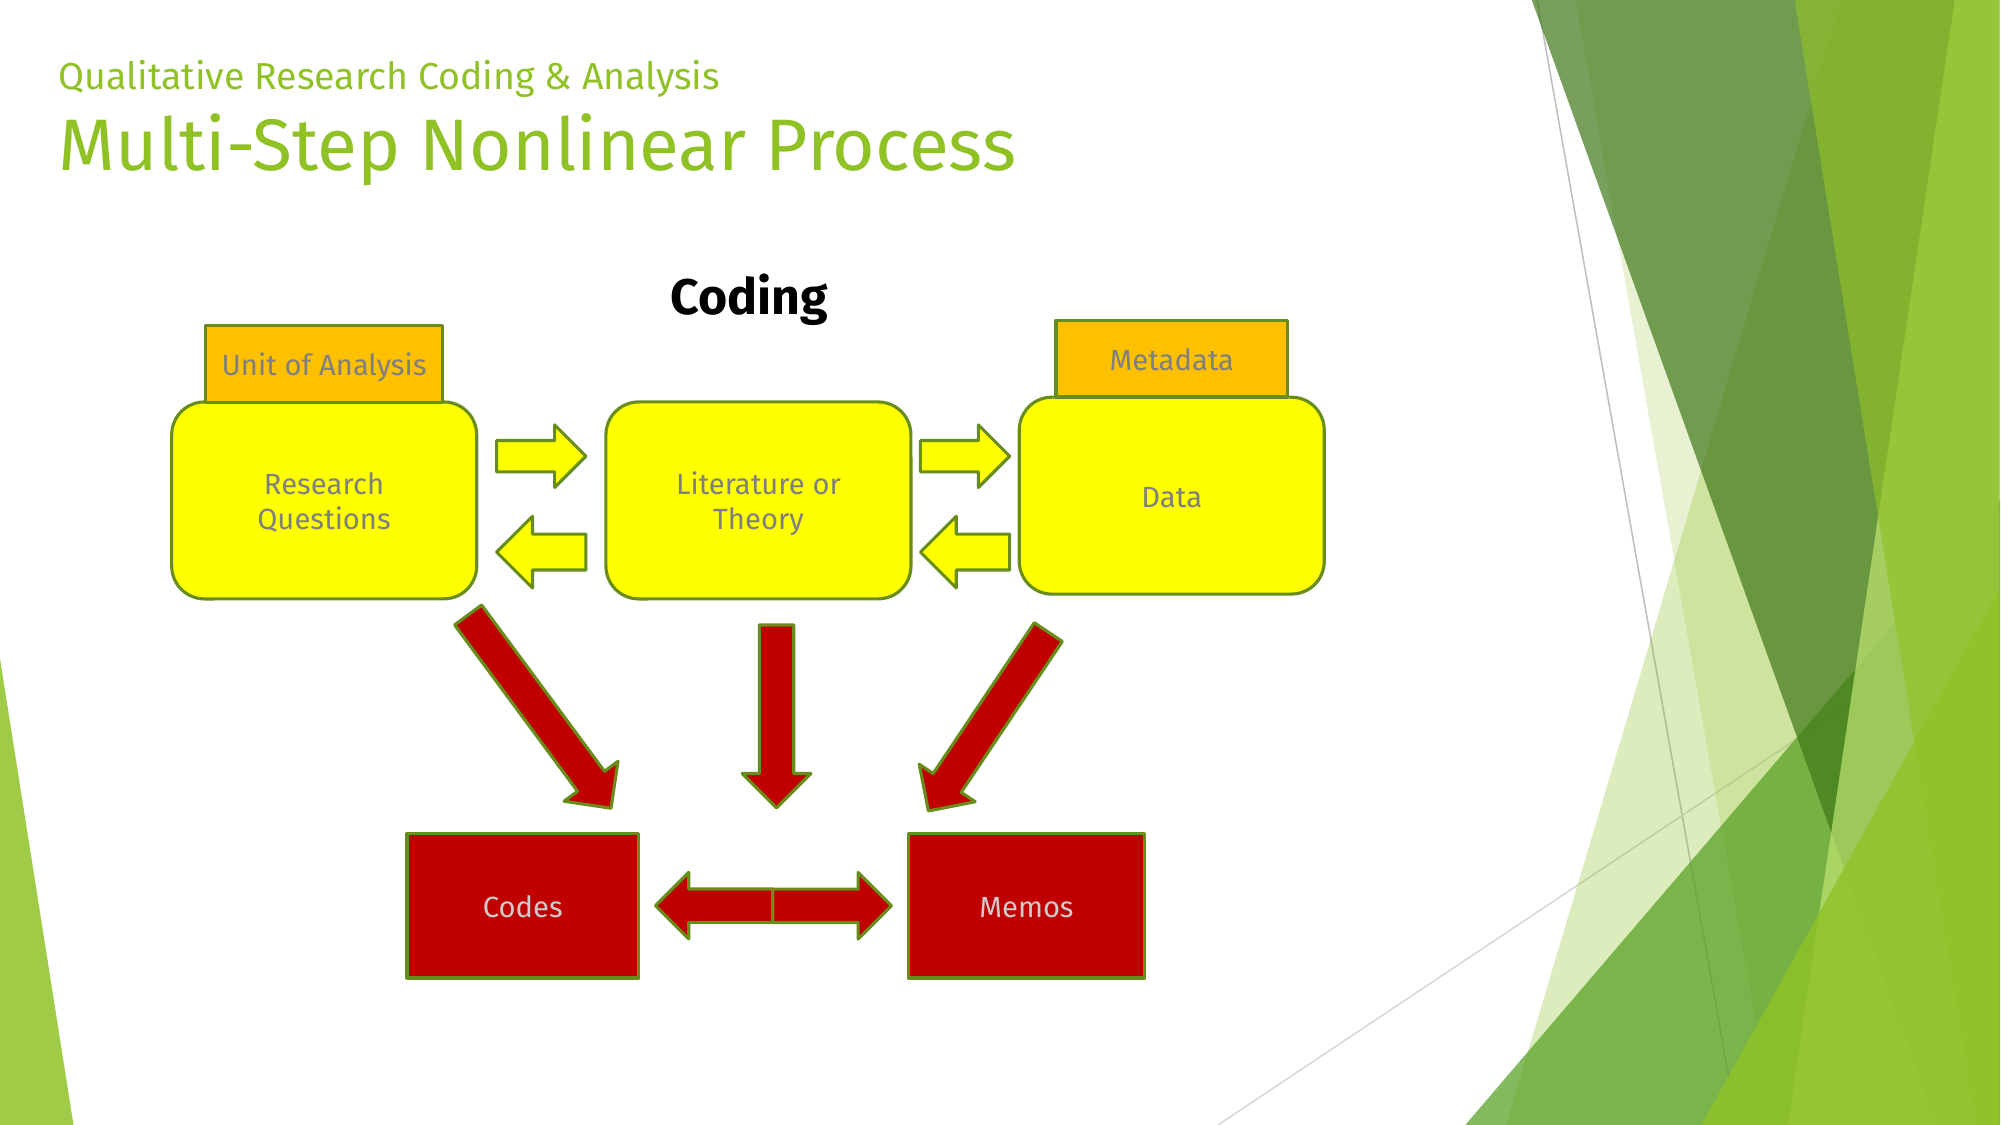

# Qualitative Research Coding & Analysis
Multi-Step Nonlinear Process

Coding
Metadata
Unit of Analysis
Data
Research Questions
Literature or Theory

Codes
Memos